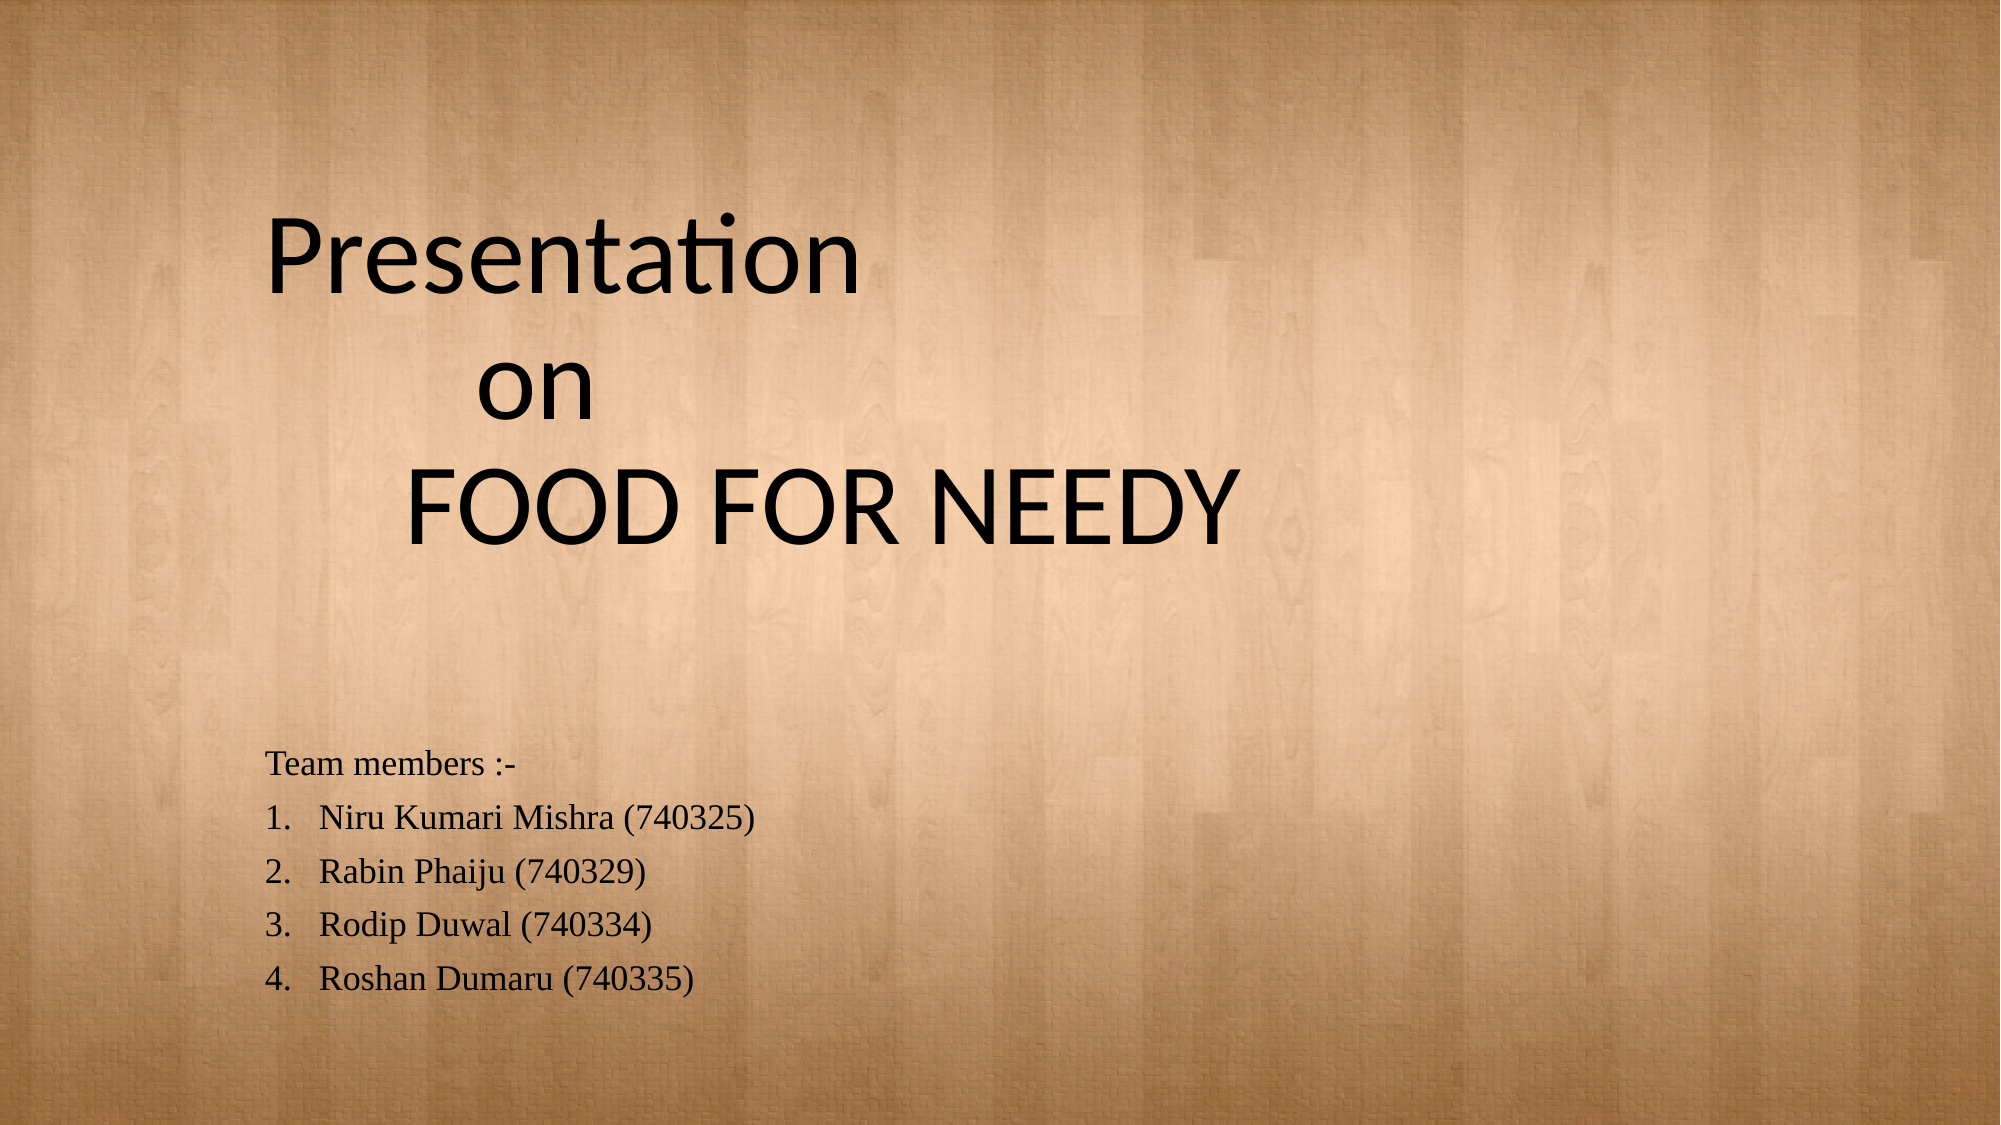

# Presentation on FOOD FOR NEEDY
Team members :-
Niru Kumari Mishra (740325)
Rabin Phaiju (740329)
Rodip Duwal (740334)
Roshan Dumaru (740335)